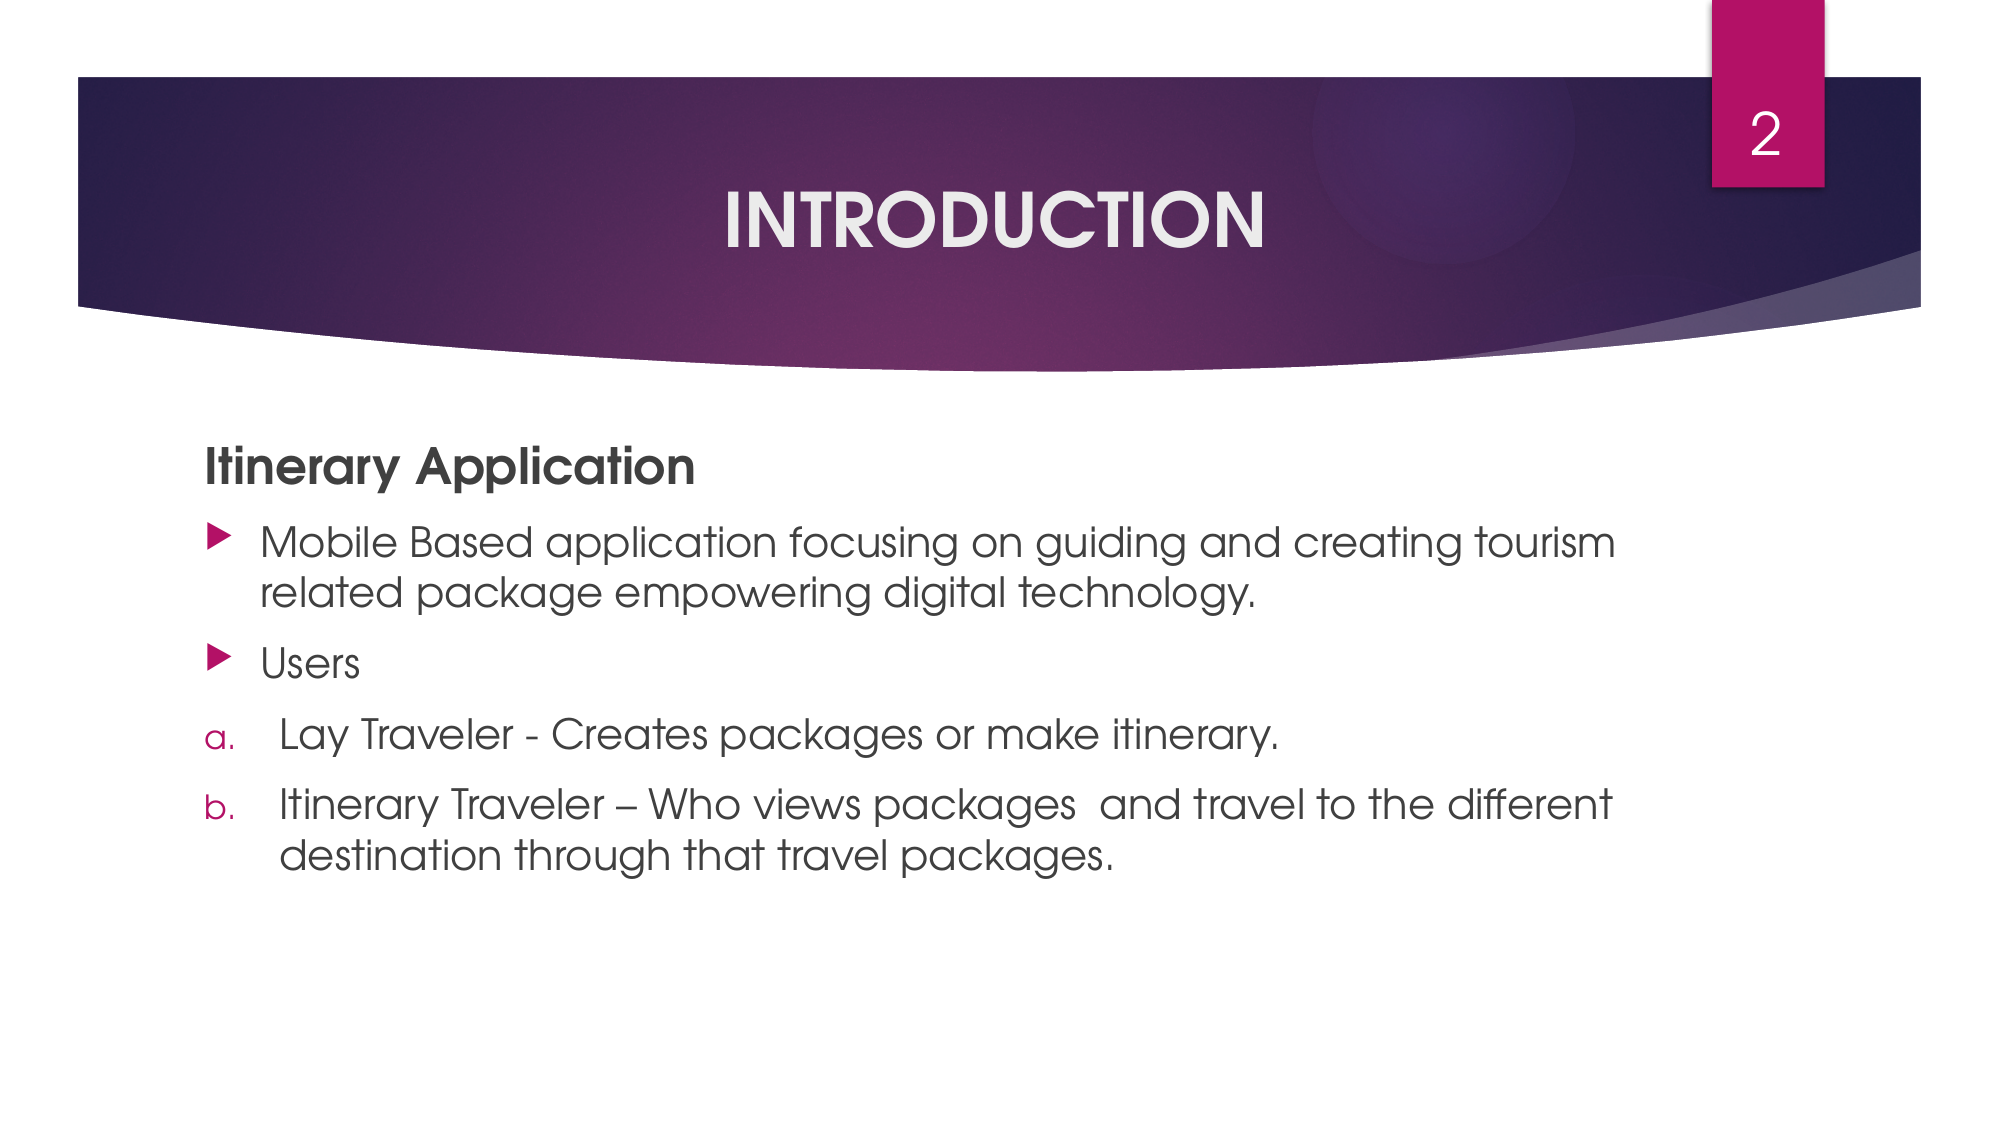

2
# INTRODUCTION
Itinerary Application
Mobile Based application focusing on guiding and creating tourism related package empowering digital technology.
Users
Lay Traveler - Creates packages or make itinerary.
Itinerary Traveler – Who views packages  and travel to the different destination through that travel packages.